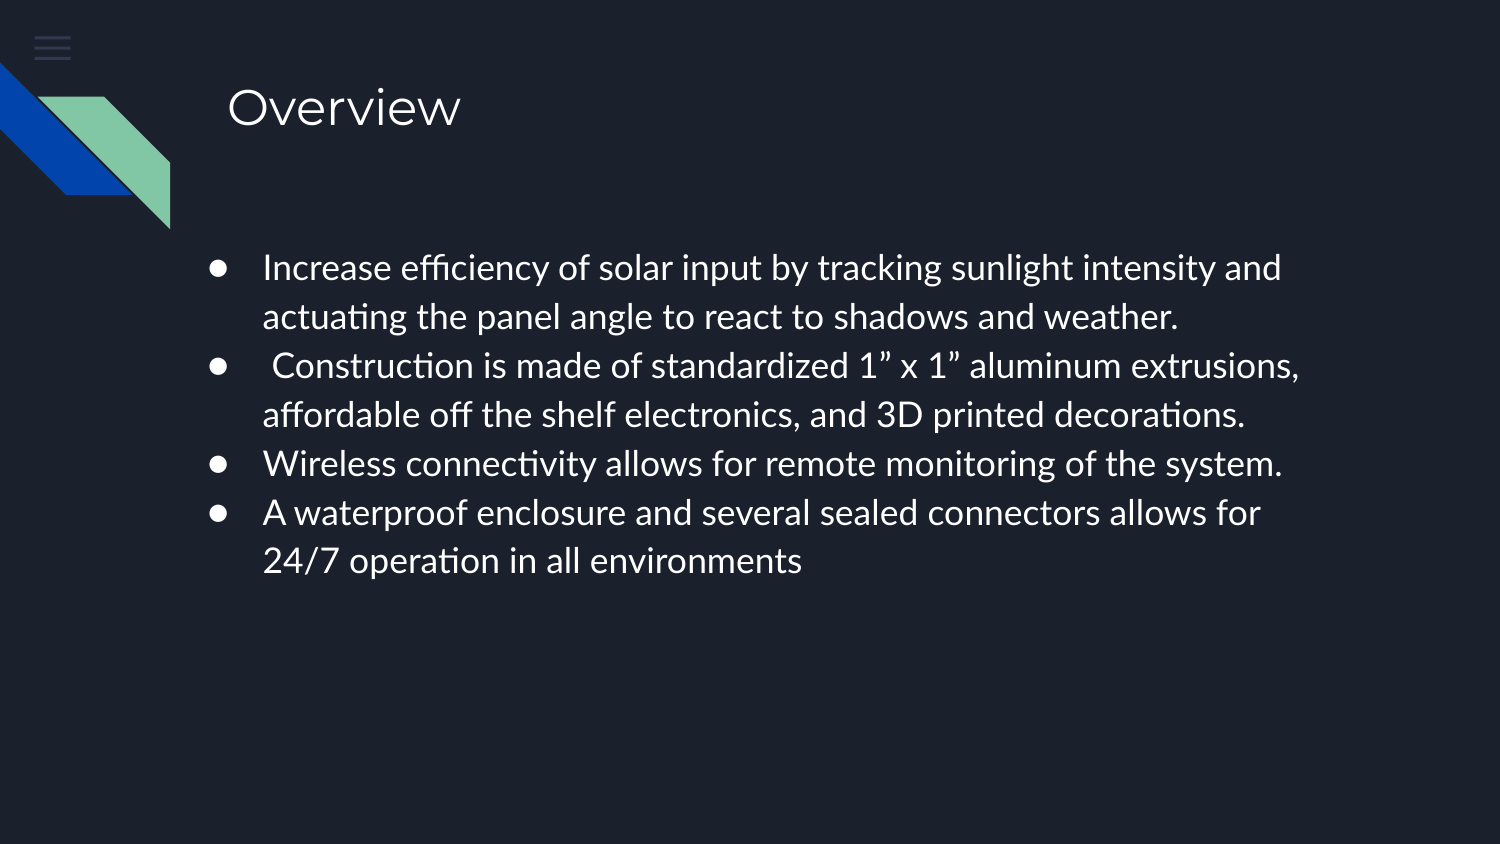

# Overview
Increase efficiency of solar input by tracking sunlight intensity and actuating the panel angle to react to shadows and weather.
 Construction is made of standardized 1” x 1” aluminum extrusions, affordable off the shelf electronics, and 3D printed decorations.
Wireless connectivity allows for remote monitoring of the system.
A waterproof enclosure and several sealed connectors allows for 24/7 operation in all environments